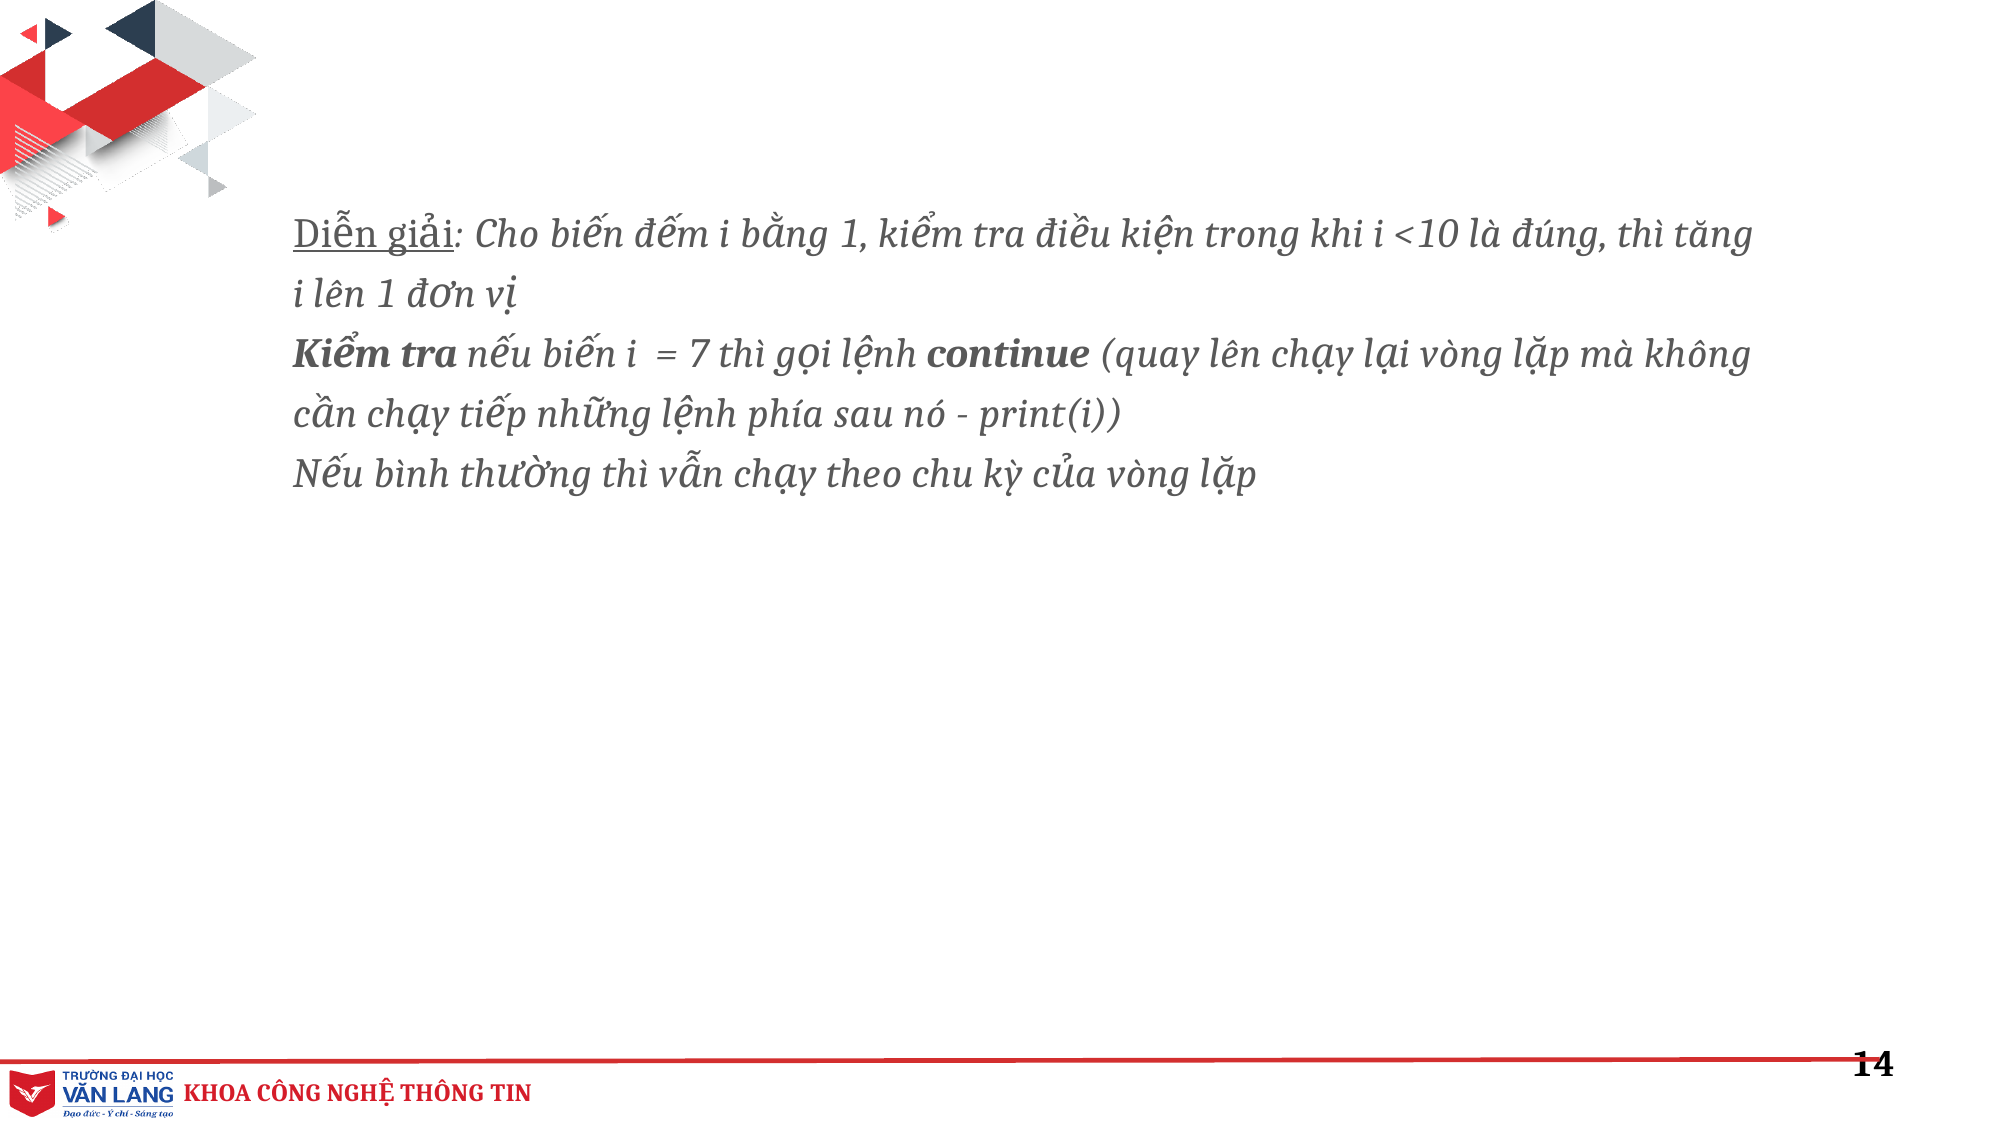

Diễn giải: Cho biến đếm i bằng 1, kiểm tra điều kiện trong khi i <10 là đúng, thì tăng i lên 1 đơn vị
Kiểm tra nếu biến i  = 7 thì gọi lệnh continue (quay lên chạy lại vòng lặp mà không cần chạy tiếp những lệnh phía sau nó - print(i))
Nếu bình thường thì vẫn chạy theo chu kỳ của vòng lặp